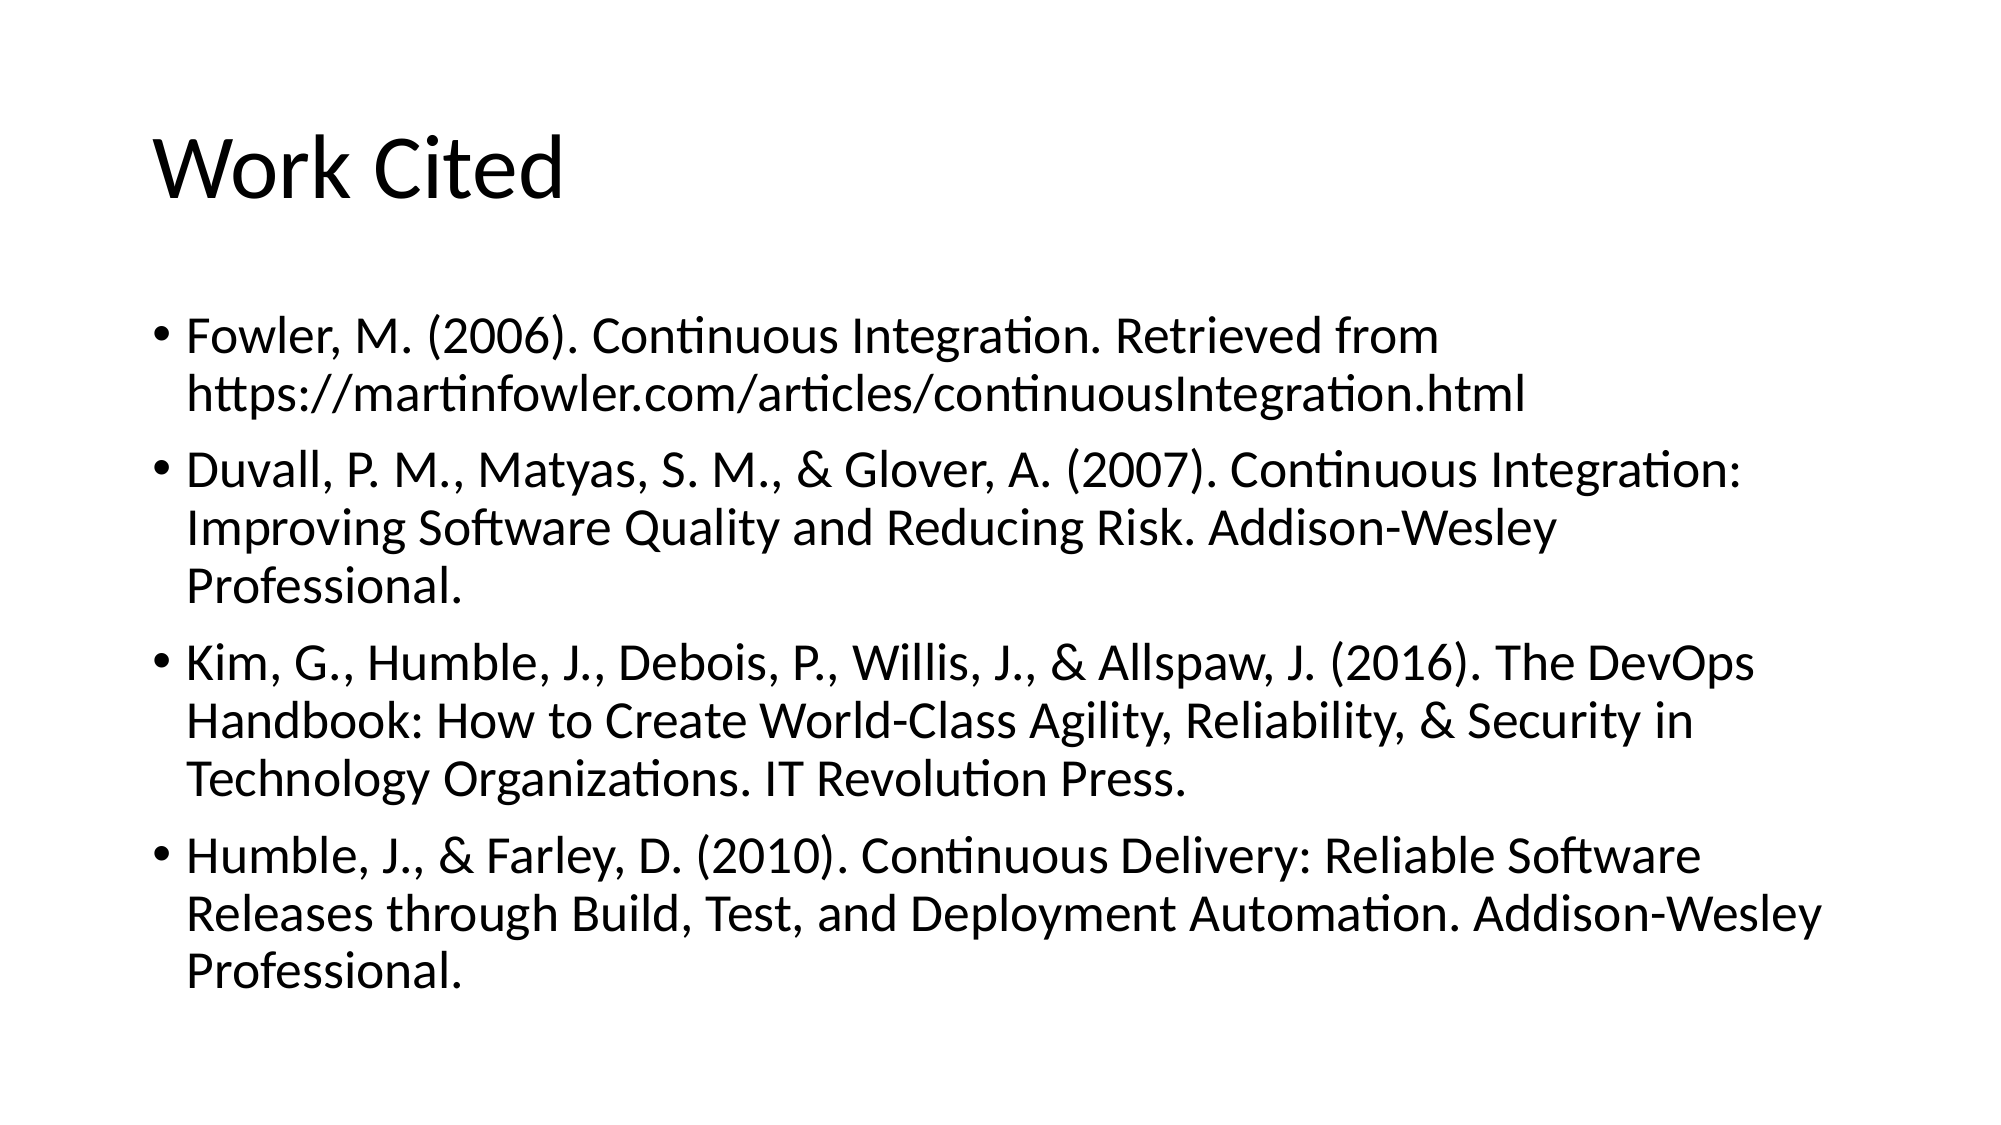

# Work Cited
Fowler, M. (2006). Continuous Integration. Retrieved from https://martinfowler.com/articles/continuousIntegration.html
Duvall, P. M., Matyas, S. M., & Glover, A. (2007). Continuous Integration: Improving Software Quality and Reducing Risk. Addison-Wesley Professional.
Kim, G., Humble, J., Debois, P., Willis, J., & Allspaw, J. (2016). The DevOps Handbook: How to Create World-Class Agility, Reliability, & Security in Technology Organizations. IT Revolution Press.
Humble, J., & Farley, D. (2010). Continuous Delivery: Reliable Software Releases through Build, Test, and Deployment Automation. Addison-Wesley Professional.